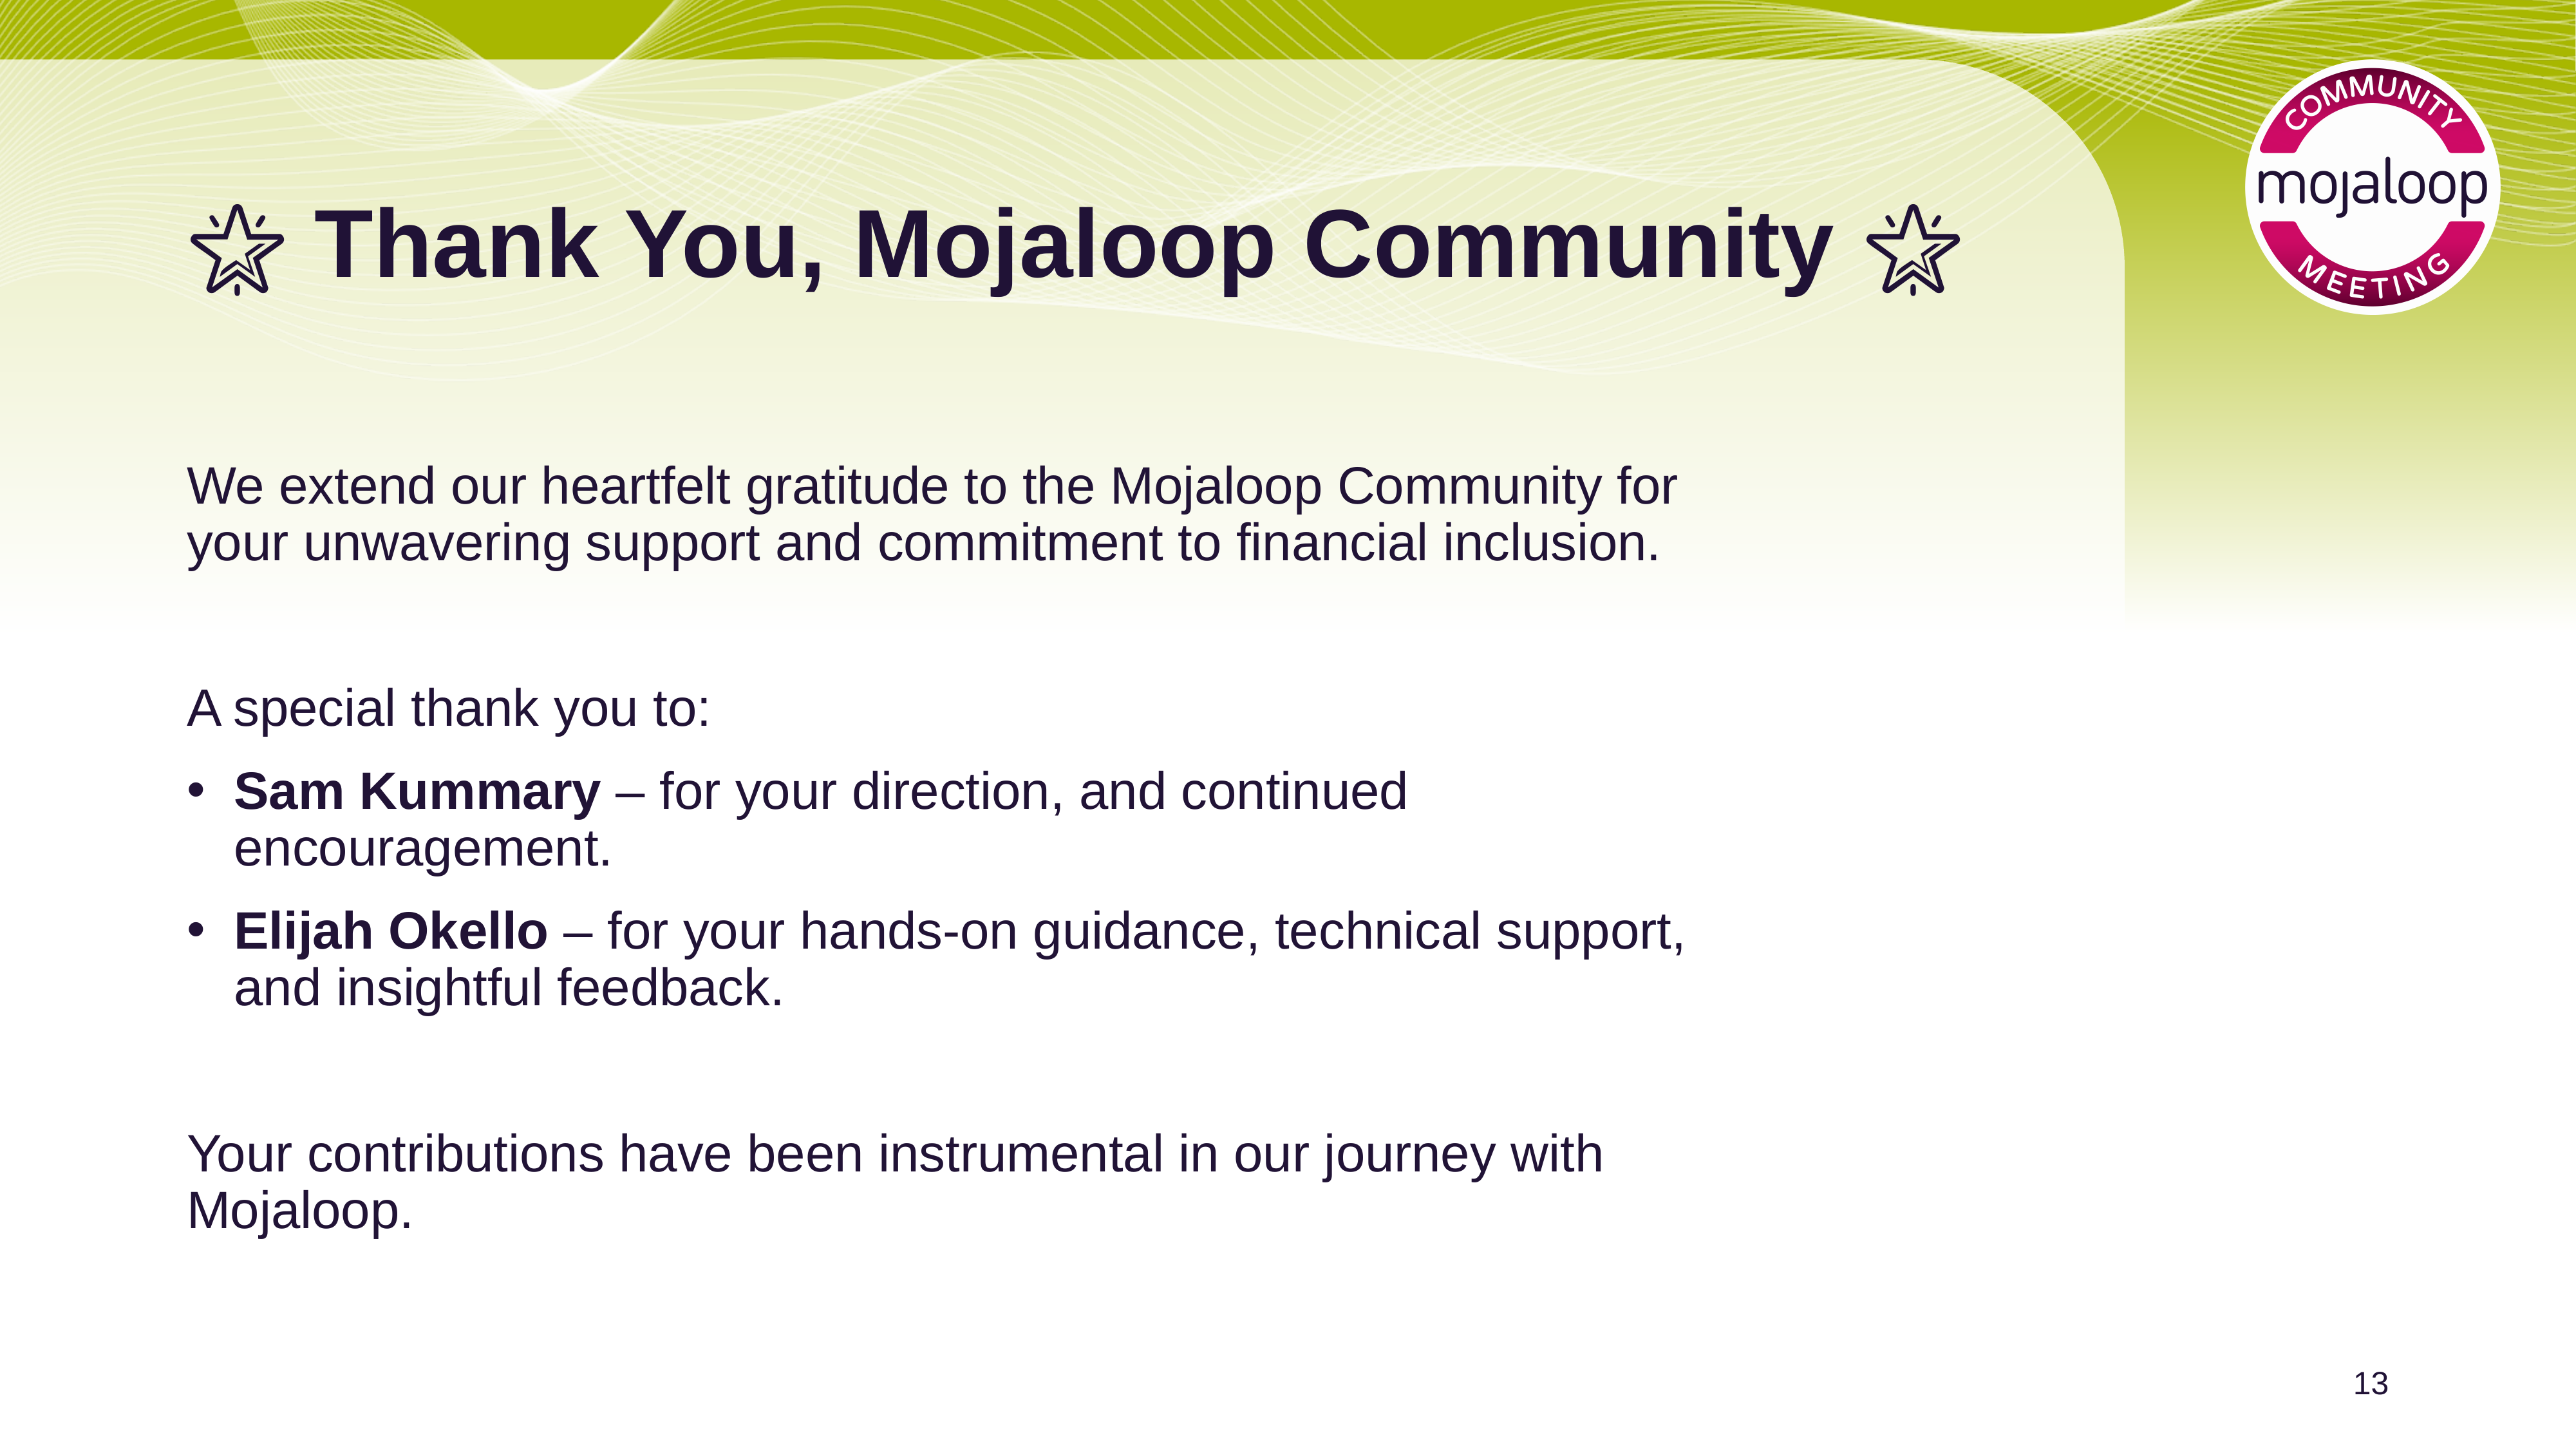

# 🌟 Thank You, Mojaloop Community 🌟
We extend our heartfelt gratitude to the Mojaloop Community for your unwavering support and commitment to financial inclusion.

A special thank you to:
Sam Kummary – for your direction, and continued encouragement.
Elijah Okello – for your hands-on guidance, technical support, and insightful feedback.

Your contributions have been instrumental in our journey with Mojaloop.
13